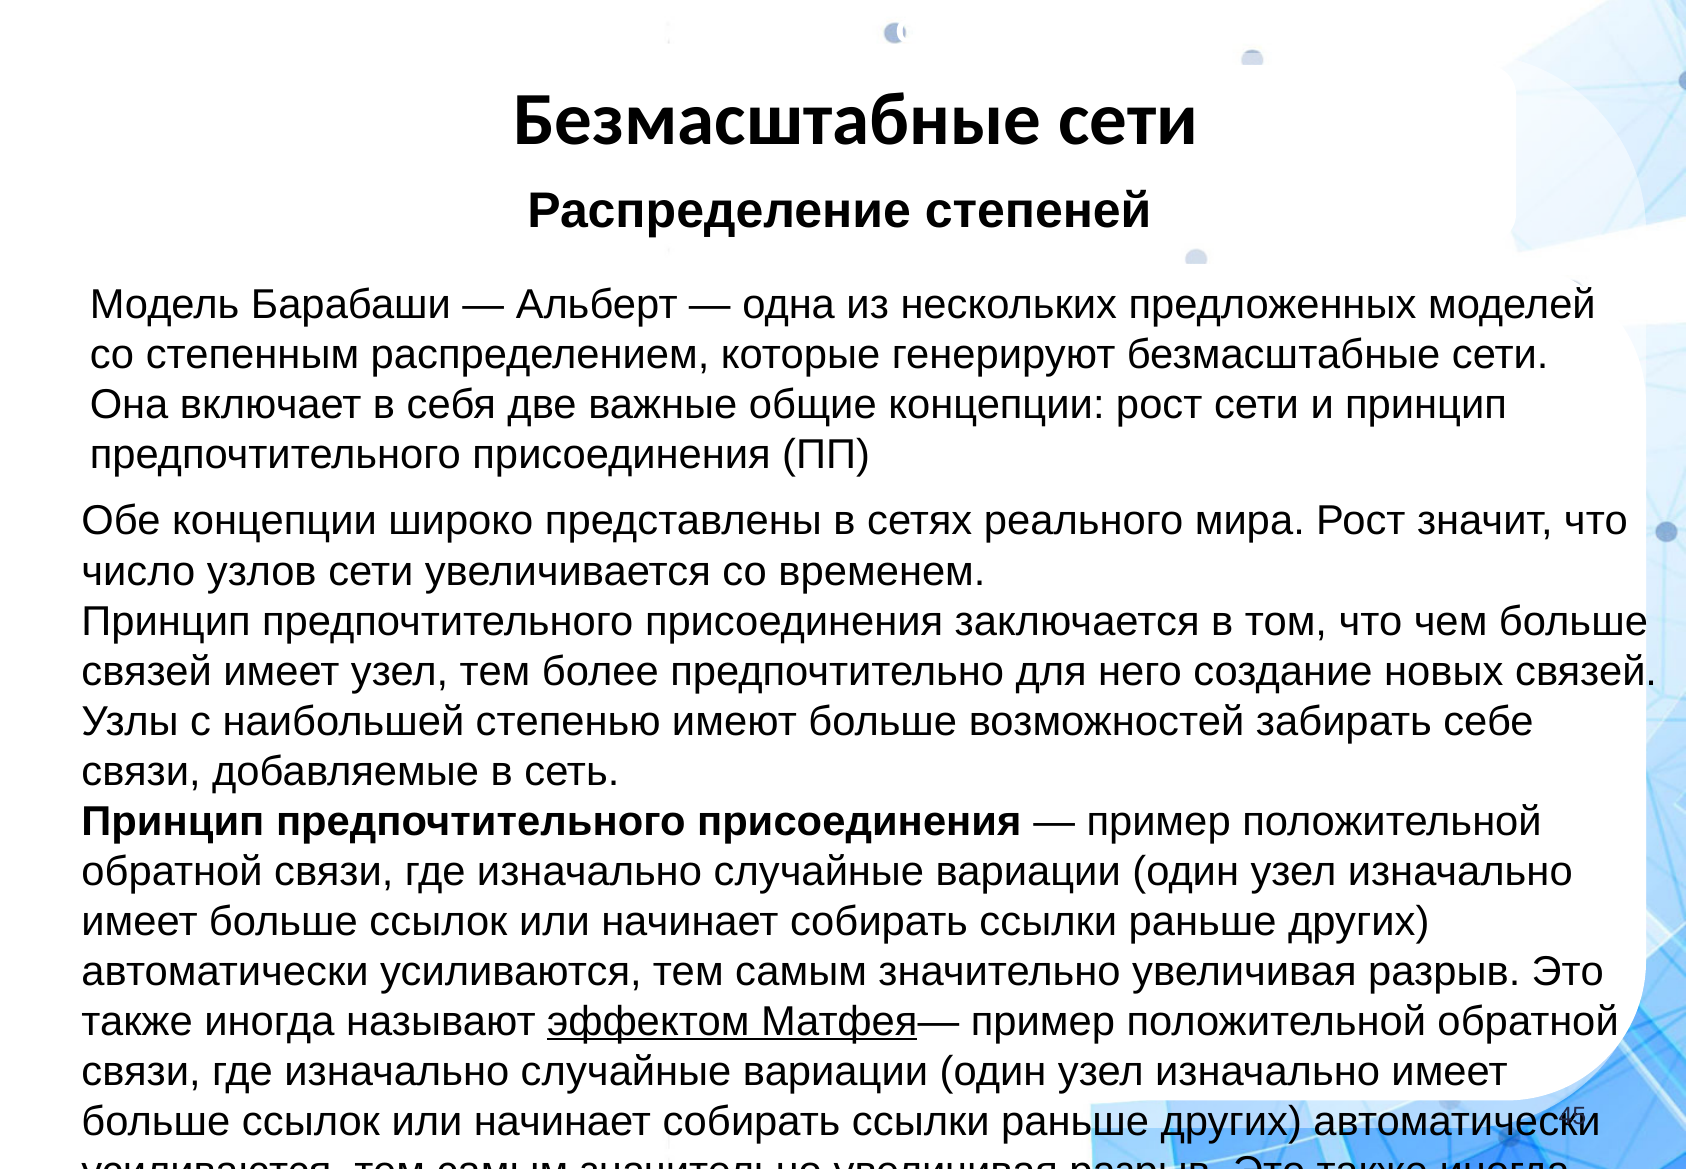

Сложные сети

# Безмасштабные сети

Распределение степеней

Модель Барабаши — Альберт — одна из нескольких предложенных моделей со степенным распределением, которые генерируют безмасштабные сети. Она включает в себя две важные общие концепции: рост сети и принцип предпочтительного присоединения (ПП)
Обе концепции широко представлены в сетях реального мира. Рост значит, что число узлов сети увеличивается со временем.
Принцип предпочтительного присоединения заключается в том, что чем больше связей имеет узел, тем более предпочтительно для него создание новых связей. Узлы с наибольшей степенью имеют больше возможностей забирать себе связи, добавляемые в сеть.
Принцип предпочтительного присоединения — пример положительной обратной связи, где изначально случайные вариации (один узел изначально имеет больше ссылок или начинает собирать ссылки раньше других) автоматически усиливаются, тем самым значительно увеличивая разрыв. Это также иногда называют эффектом Матфея— пример положительной обратной связи, где изначально случайные вариации (один узел изначально имеет больше ссылок или начинает собирать ссылки раньше других) автоматически усиливаются, тем самым значительно увеличивая разрыв. Это также иногда называют эффектом Матфея, «богатые становятся богаче», или автокатализом в химии.
45